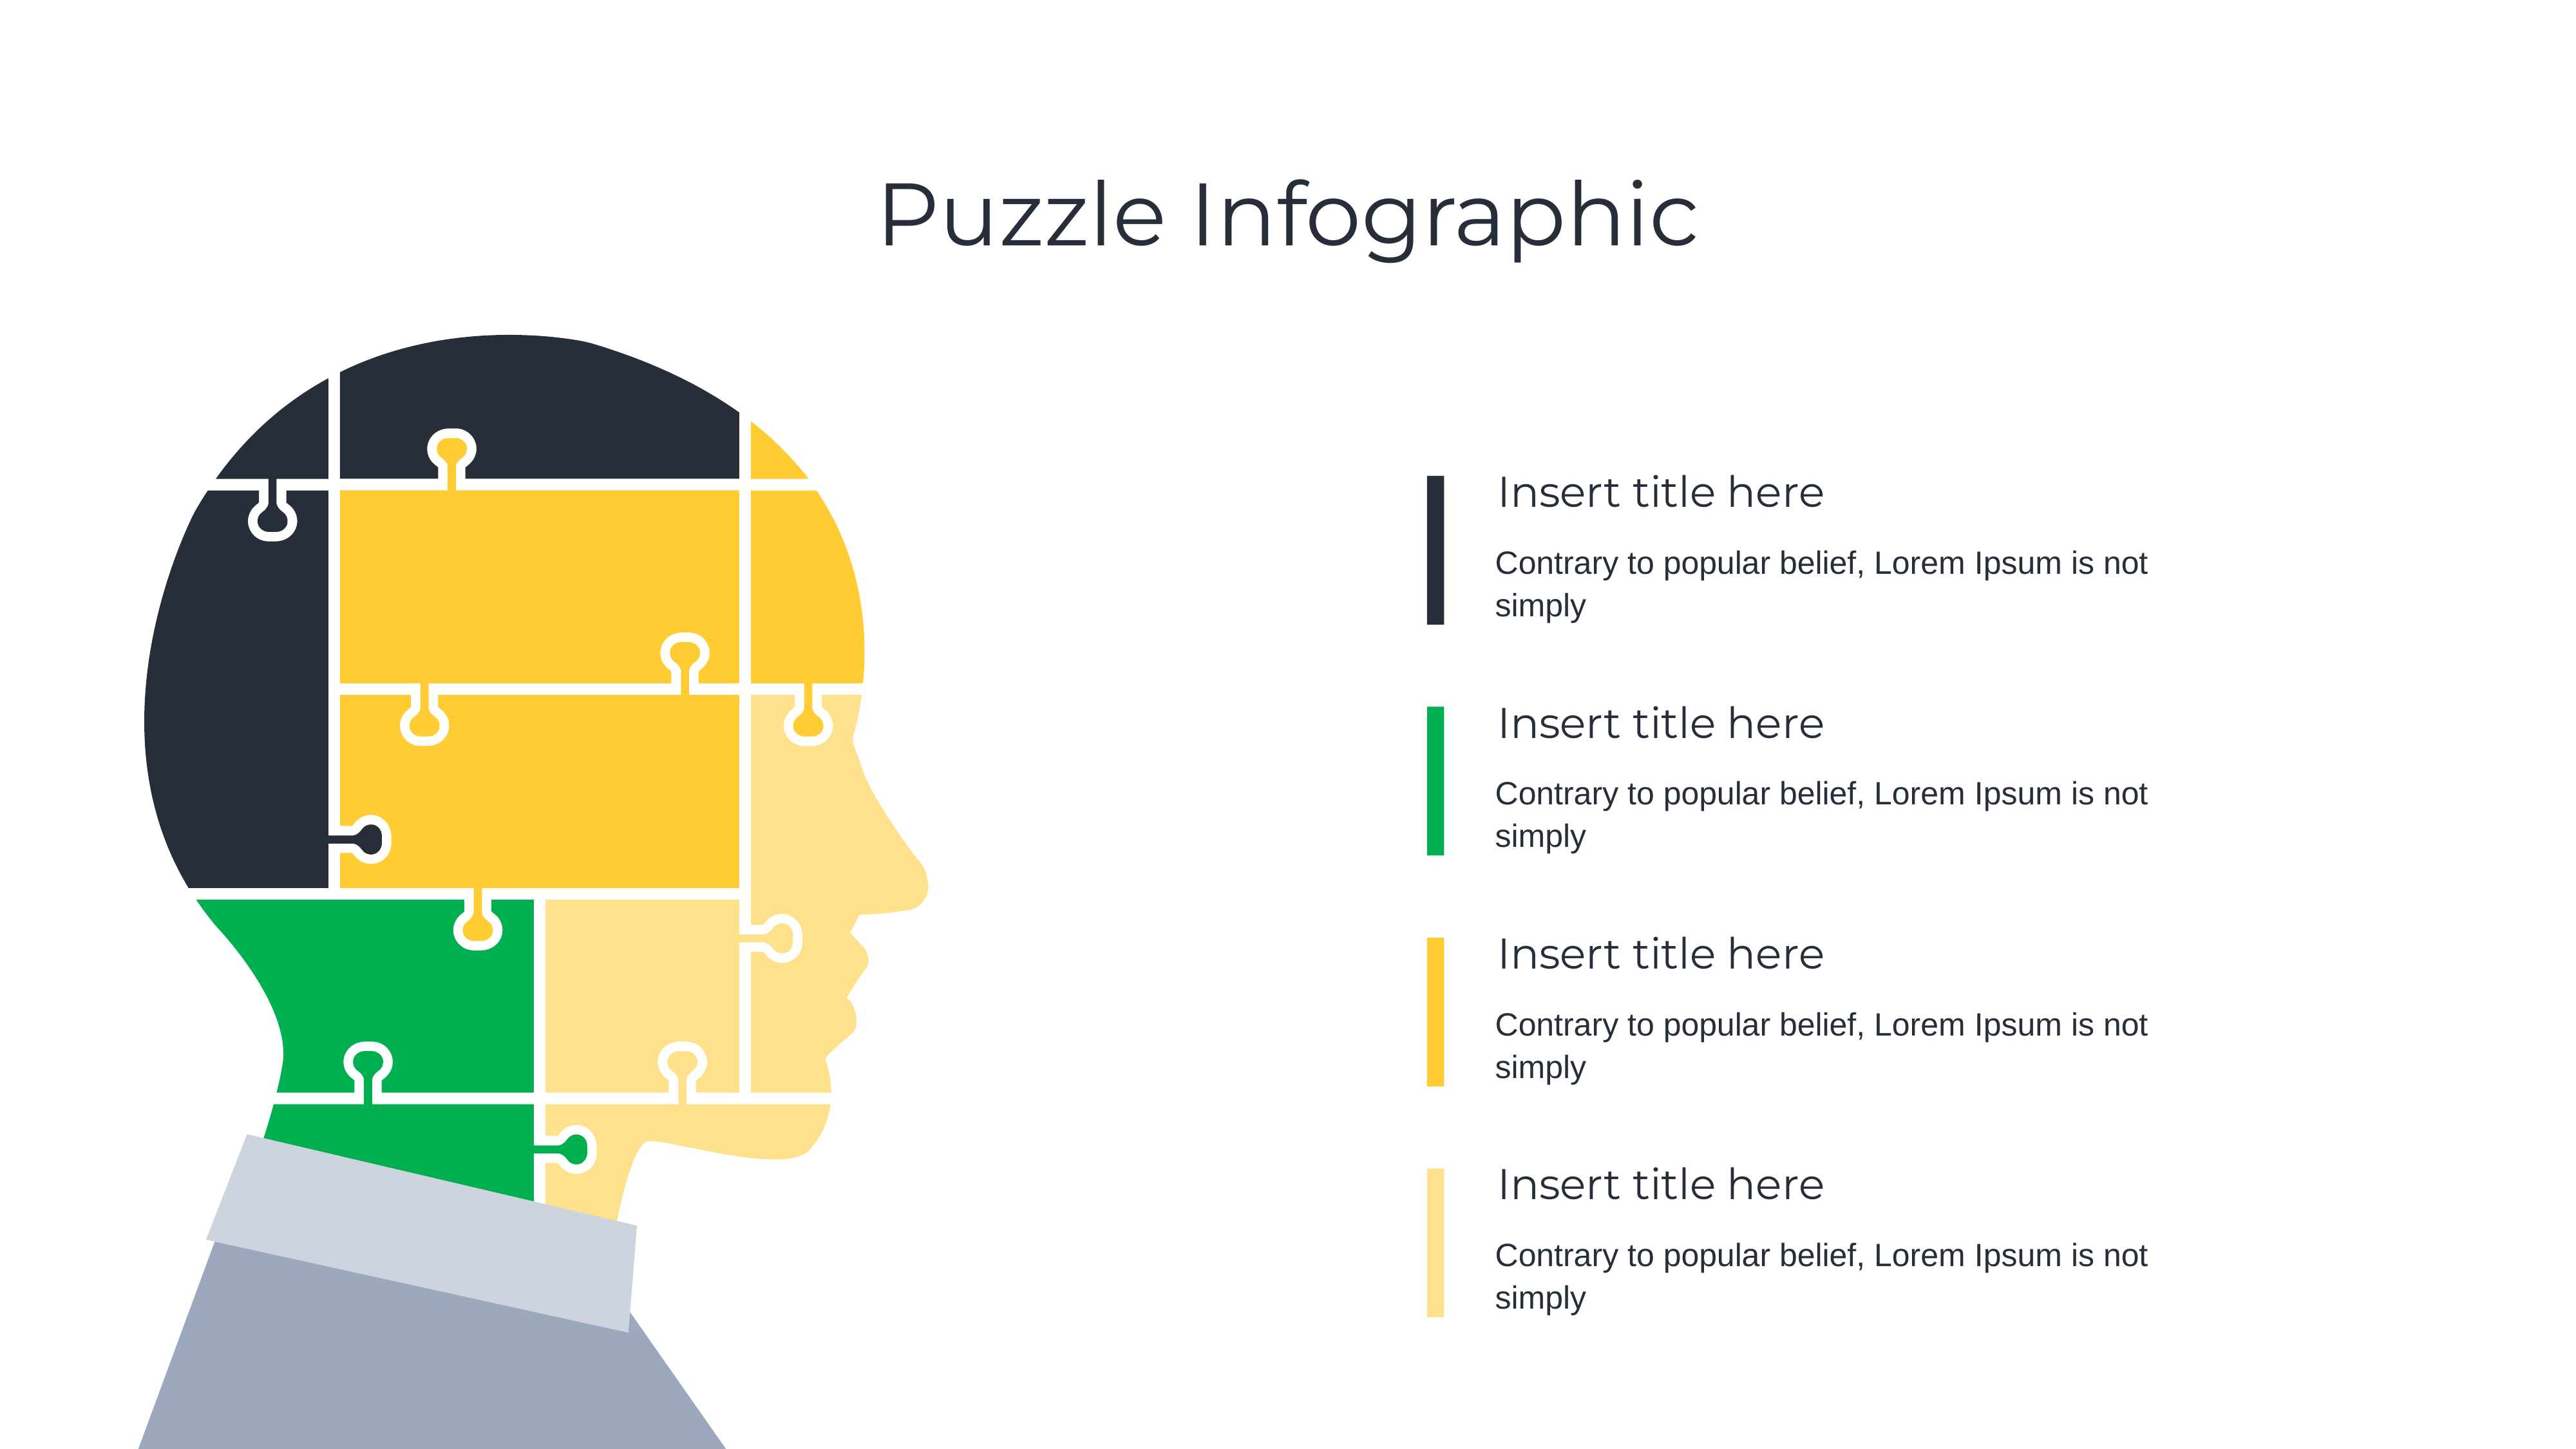

# Puzzle Infographic

Insert title here

Contrary to popular belief, Lorem Ipsum is not simply
Insert title here

Contrary to popular belief, Lorem Ipsum is not simply
Insert title here

Contrary to popular belief, Lorem Ipsum is not simply
Insert title here

Contrary to popular belief, Lorem Ipsum is not simply